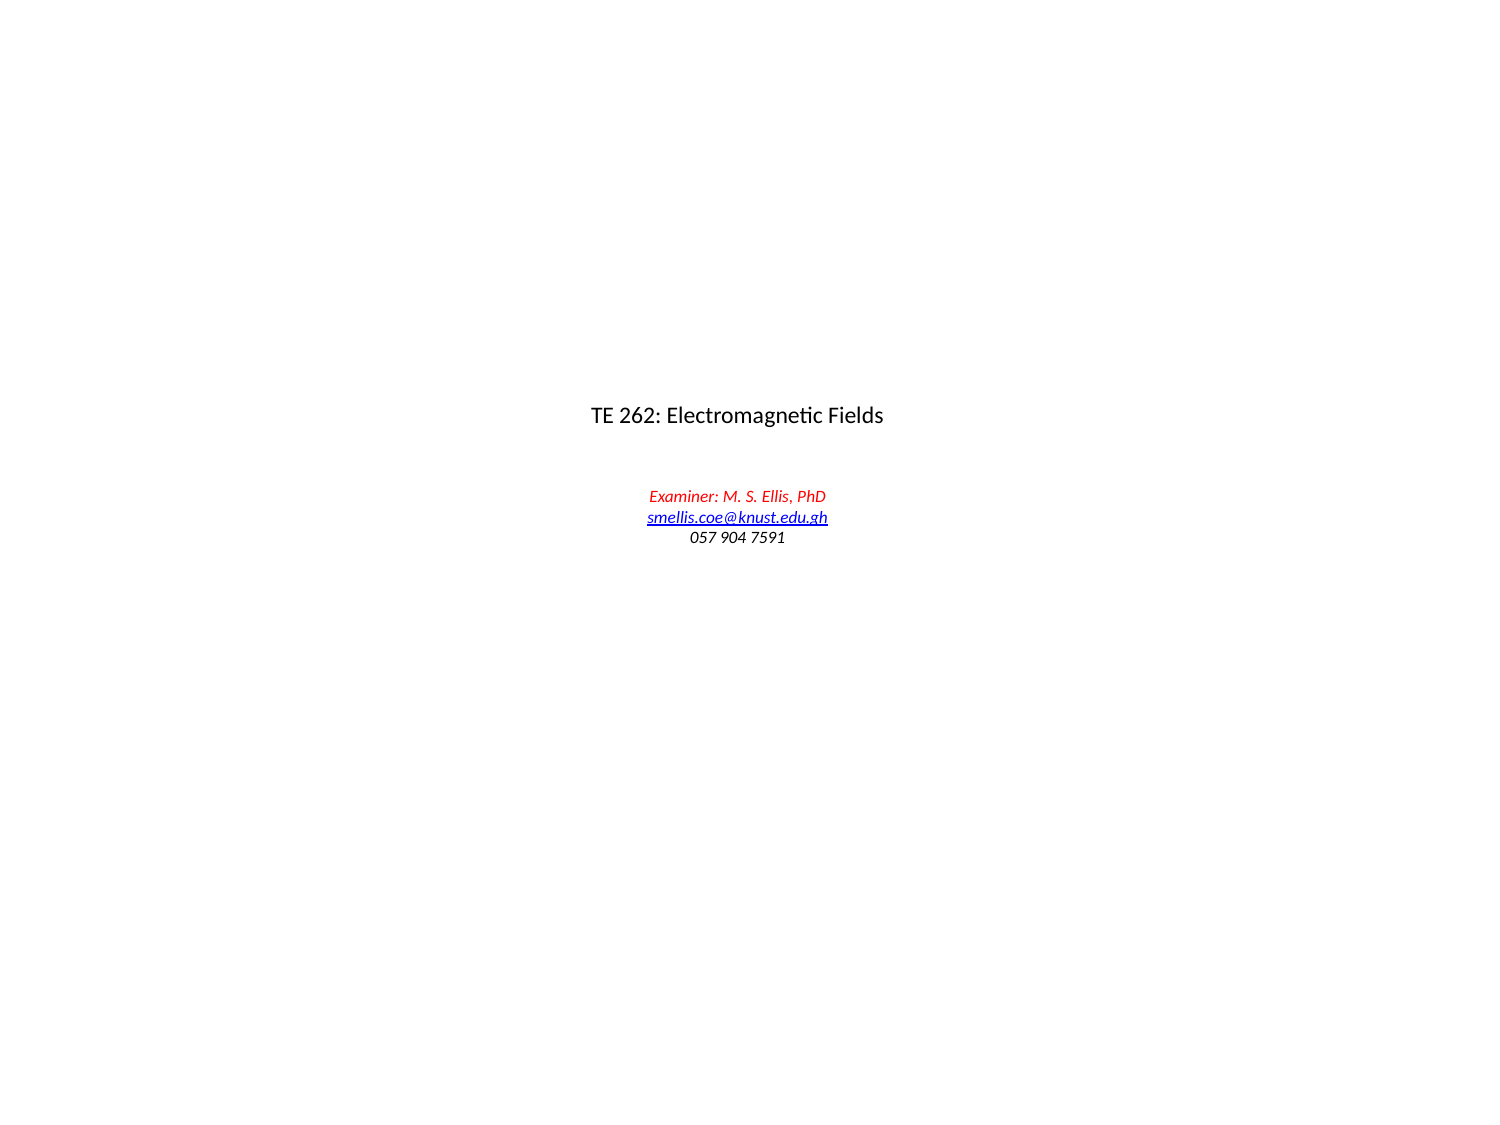

# TE 262: Electromagnetic Fields Examiner: M. S. Ellis, PhD smellis.coe@knust.edu.gh 057 904 7591